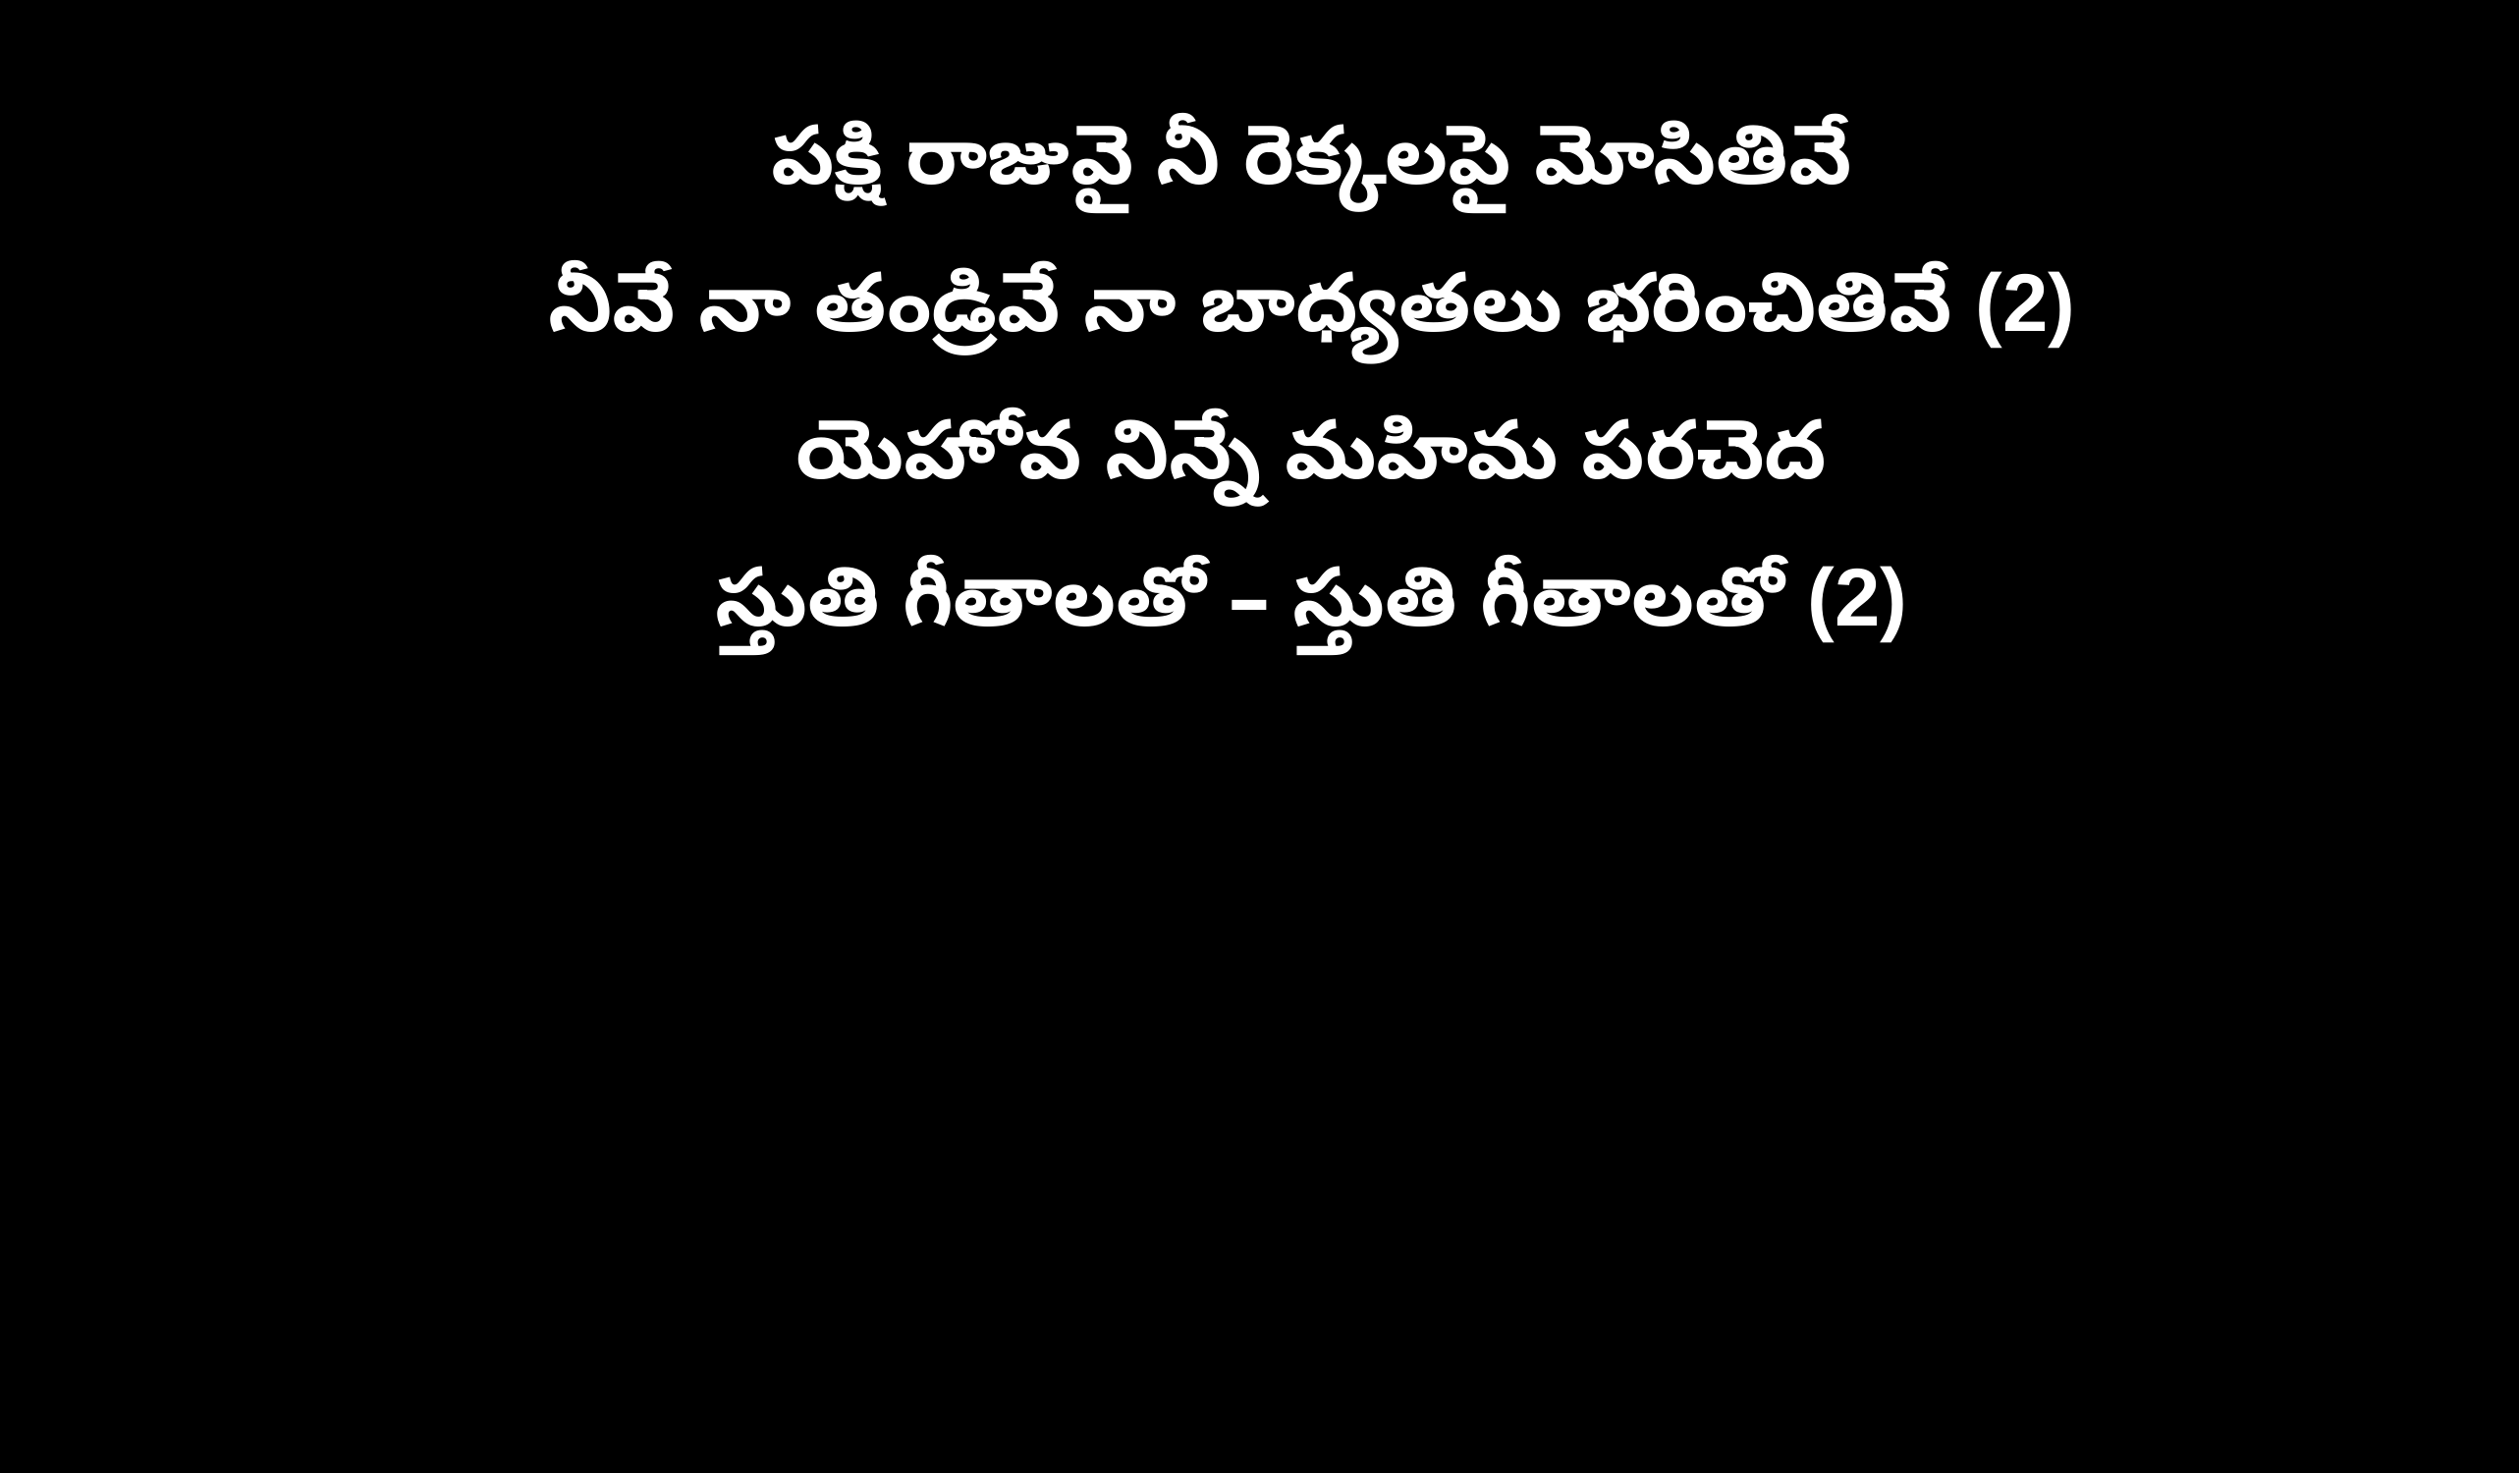

పక్షి రాజువై నీ రెక్కలపై మోసితివే
నీవే నా తండ్రివే నా బాధ్యతలు భరించితివే (2)
యెహోవ నిన్నే మహిమ పరచెద
స్తుతి గీతాలతో – స్తుతి గీతాలతో (2)